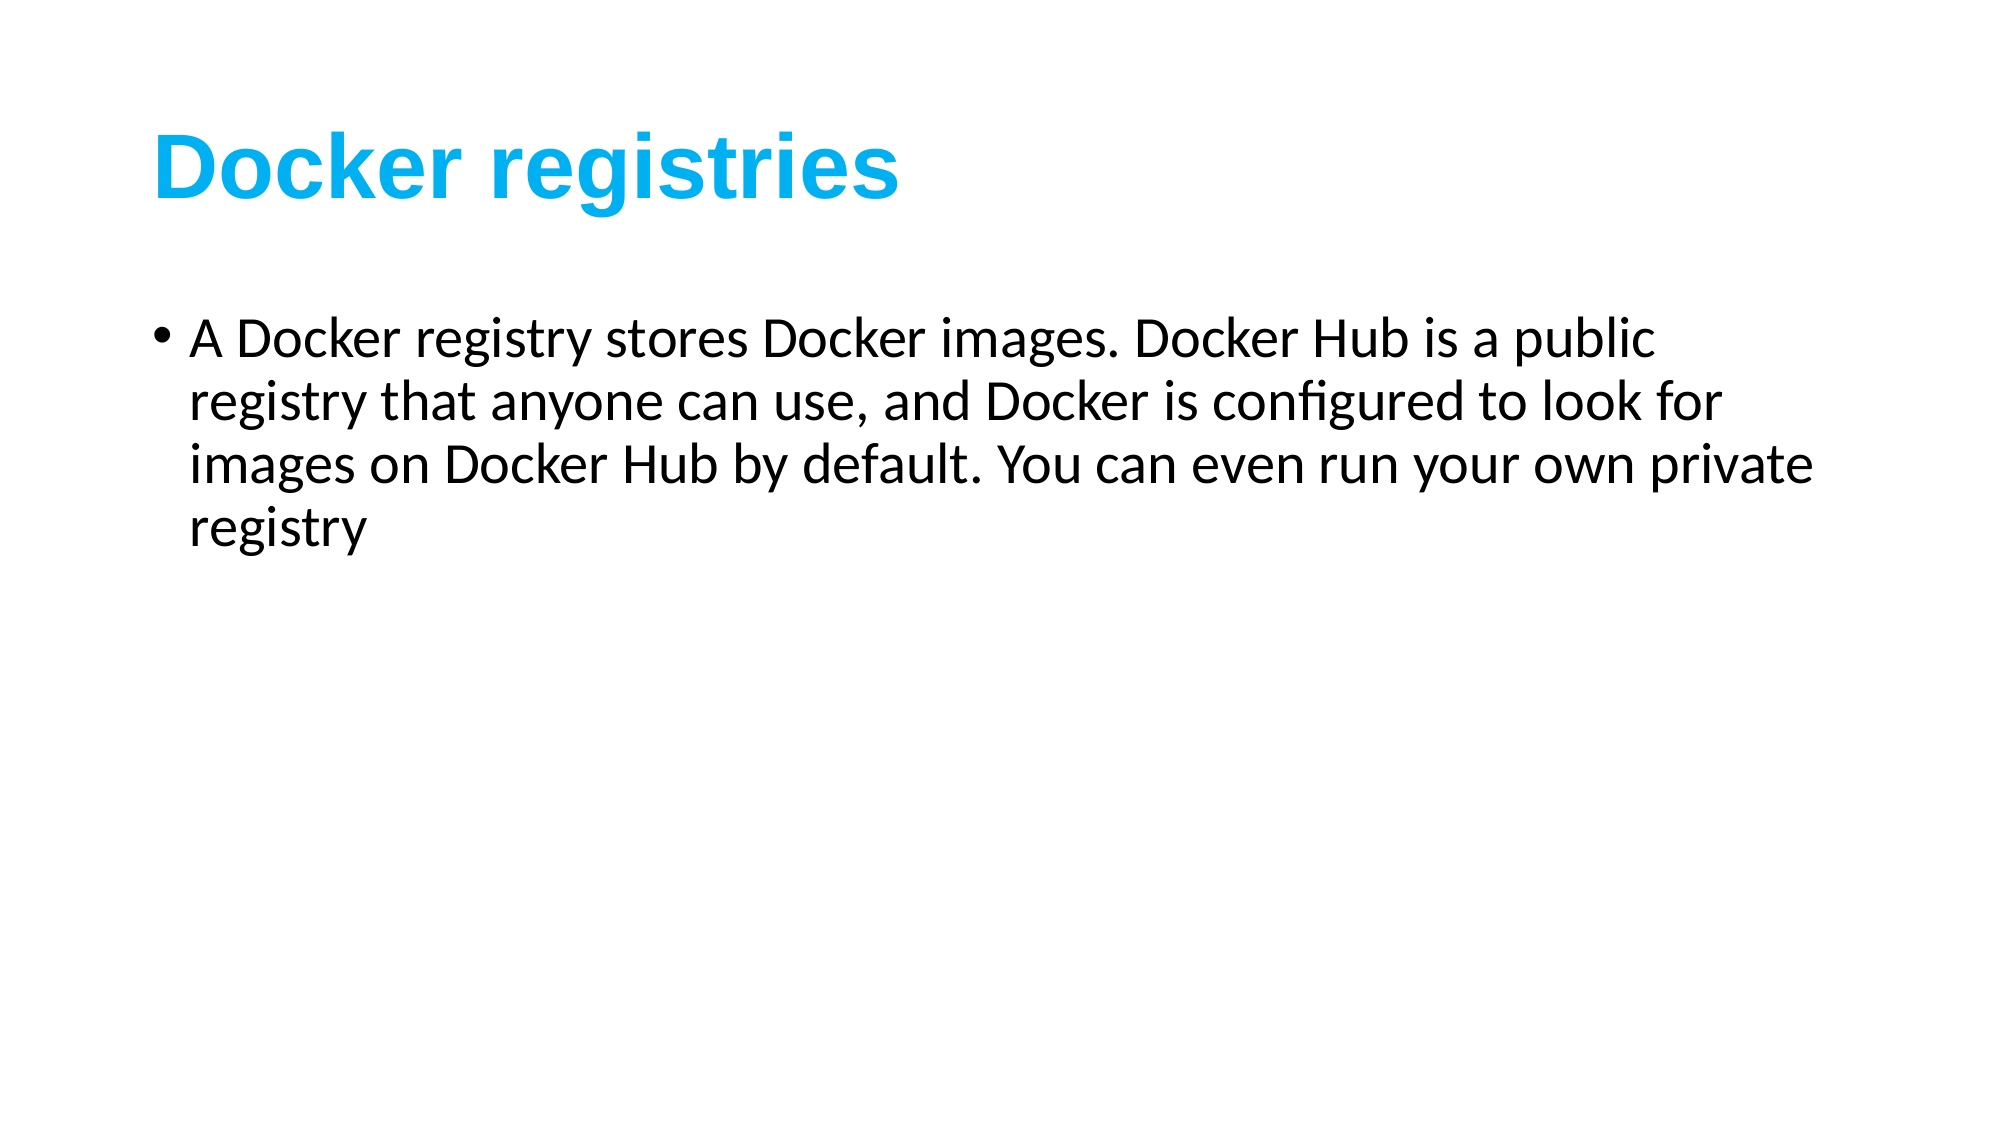

# Docker registries
A Docker registry stores Docker images. Docker Hub is a public registry that anyone can use, and Docker is configured to look for images on Docker Hub by default. You can even run your own private registry